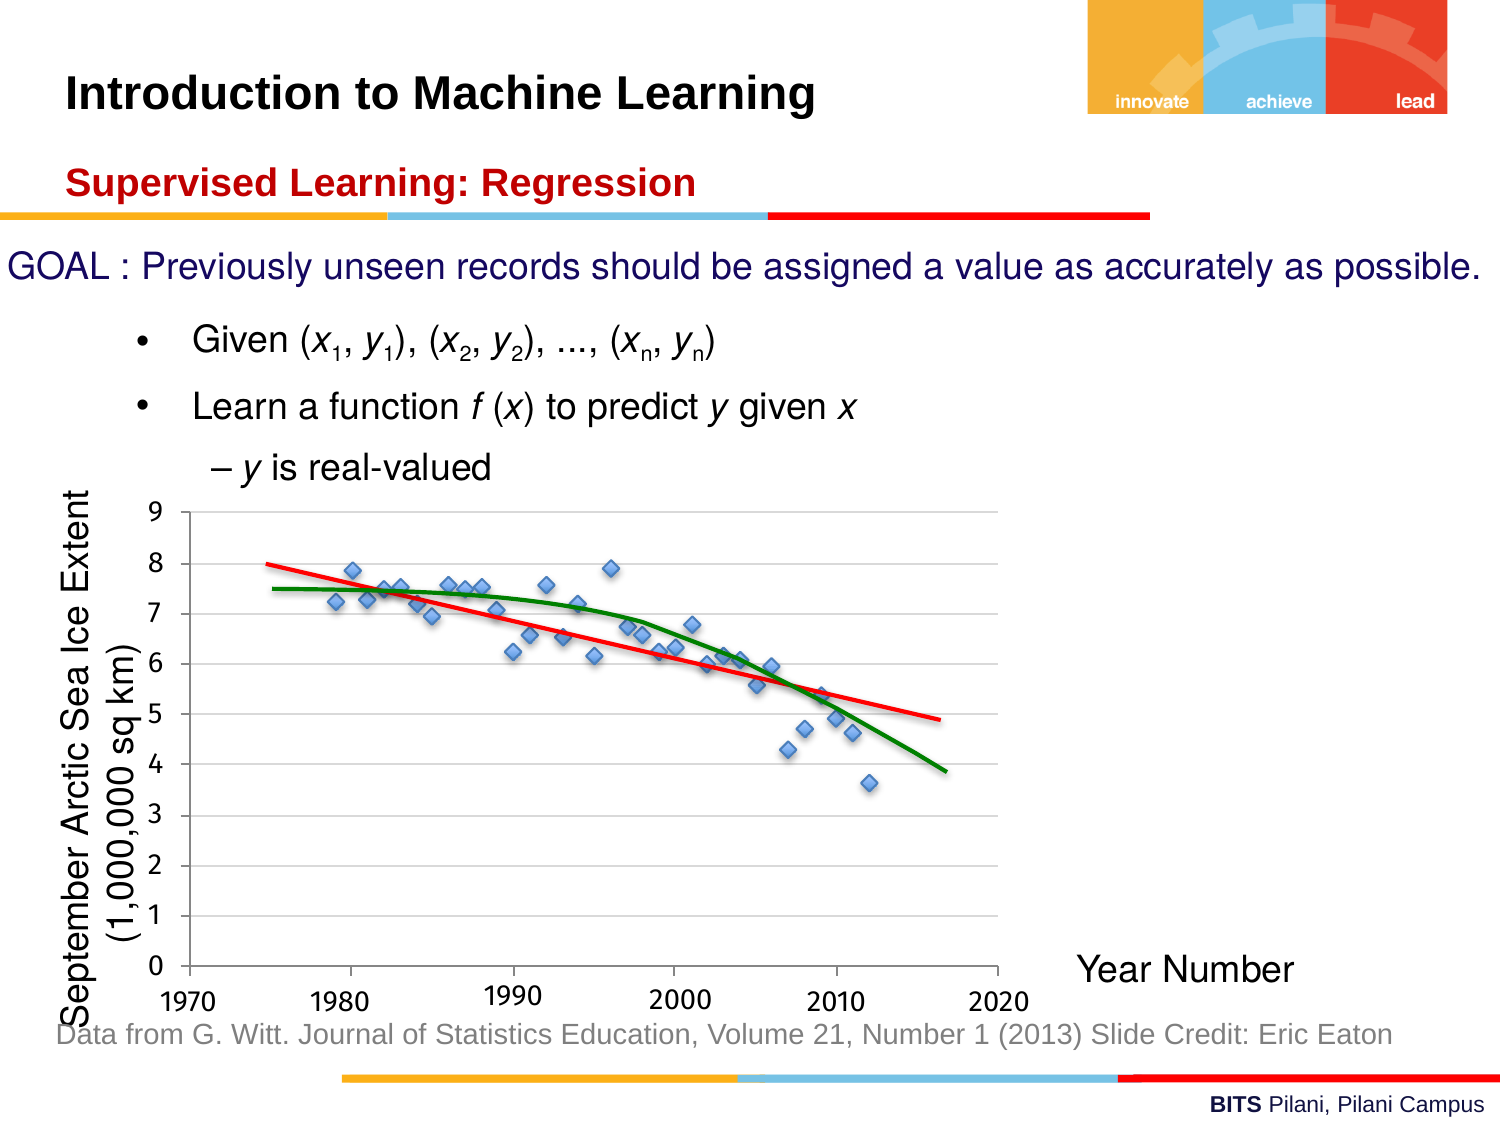

Introduction to Machine Learning
Supervised Learning: Regression
GOAL : Previously unseen records should be assigned a value as accurately as possible.
Given (x1, y1), (x2, y2), ..., (xn, yn)
Learn a function f (x) to predict y given x
– y is real-valued
9
8
7
6
5
4
3
2
1
0
1970	1980

September Arctic Sea Ice Extent  (1,000,000 sq km)

Year Number

1990
2000
2010
2020
Data from G. Witt. Journal of Statistics Education, Volume 21, Number 1 (2013) Slide Credit: Eric Eaton